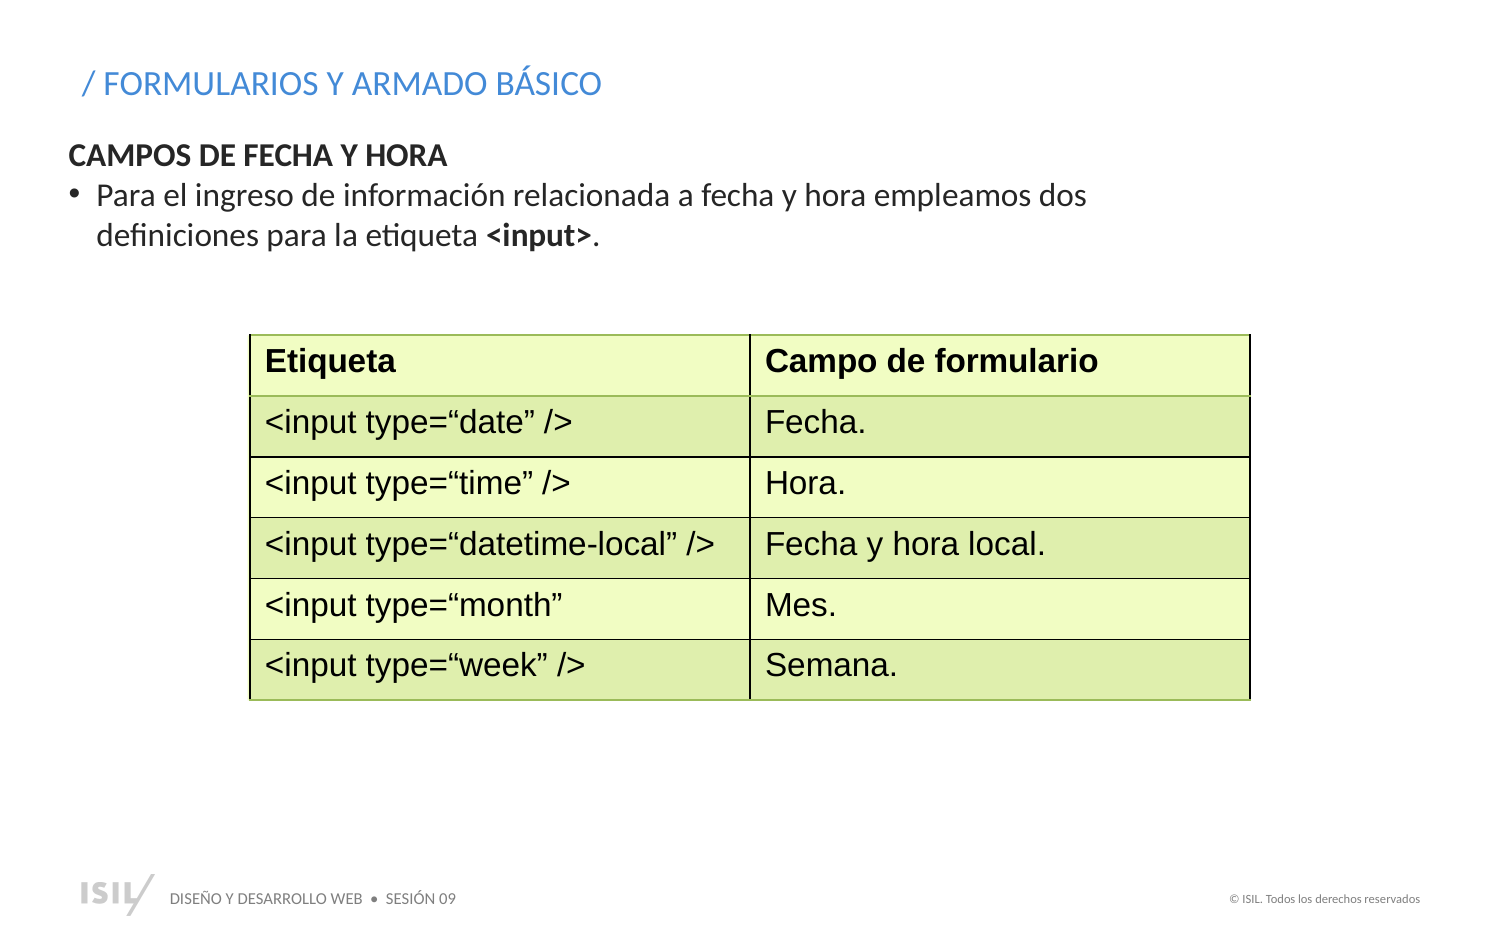

/ FORMULARIOS Y ARMADO BÁSICO
CAMPOS DE FECHA Y HORA
Para el ingreso de información relacionada a fecha y hora empleamos dos definiciones para la etiqueta <input>.

| Etiqueta | Campo de formulario |
| --- | --- |
| <input type=“date” /> | Fecha. |
| <input type=“time” /> | Hora. |
| <input type=“datetime-local” /> | Fecha y hora local. |
| <input type=“month” | Mes. |
| <input type=“week” /> | Semana. |